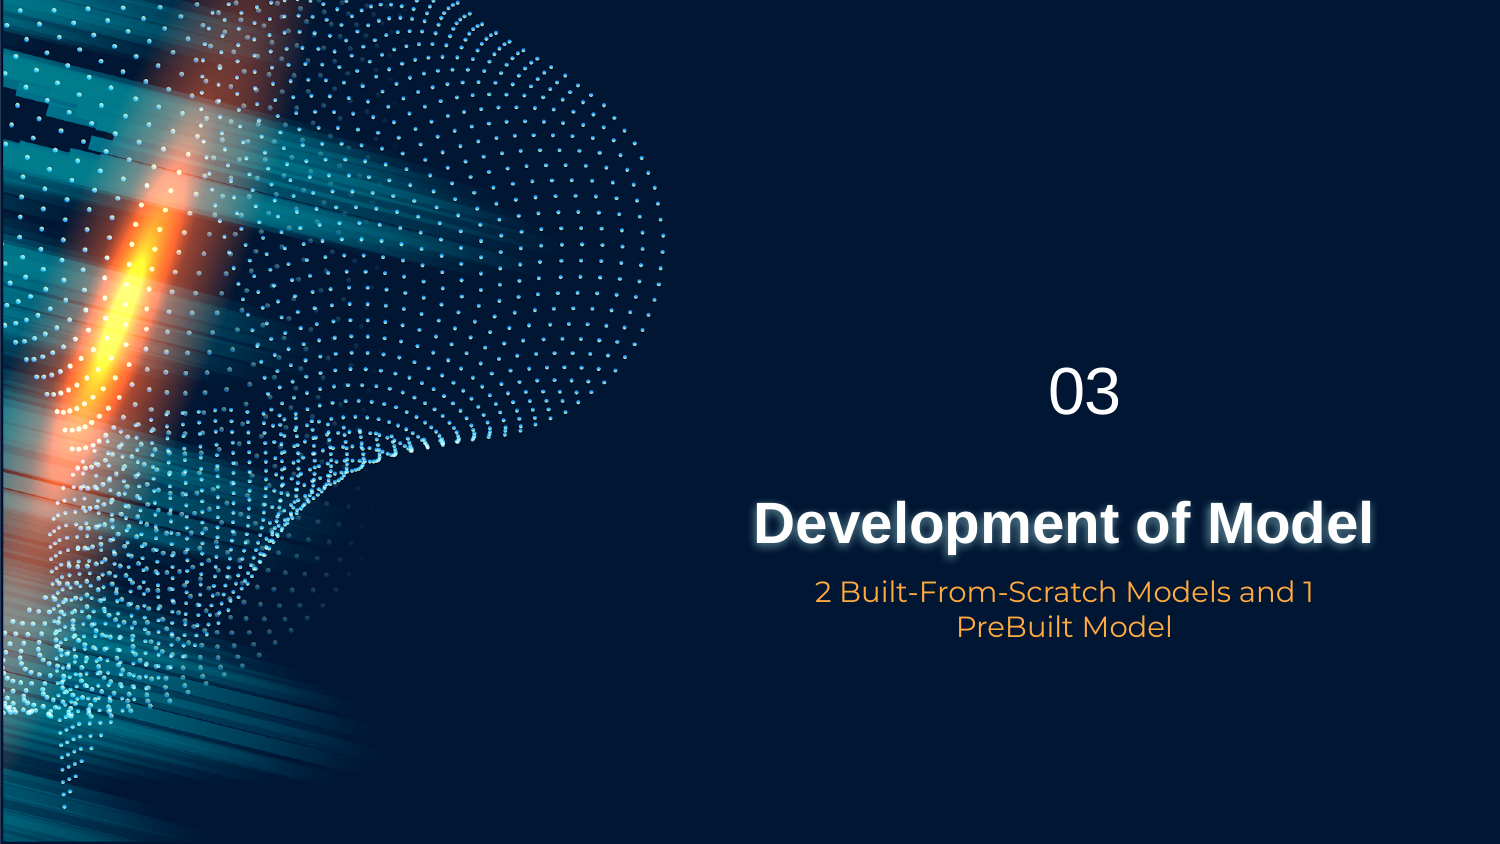

03
# Development of Model
2 Built-From-Scratch Models and 1 PreBuilt Model